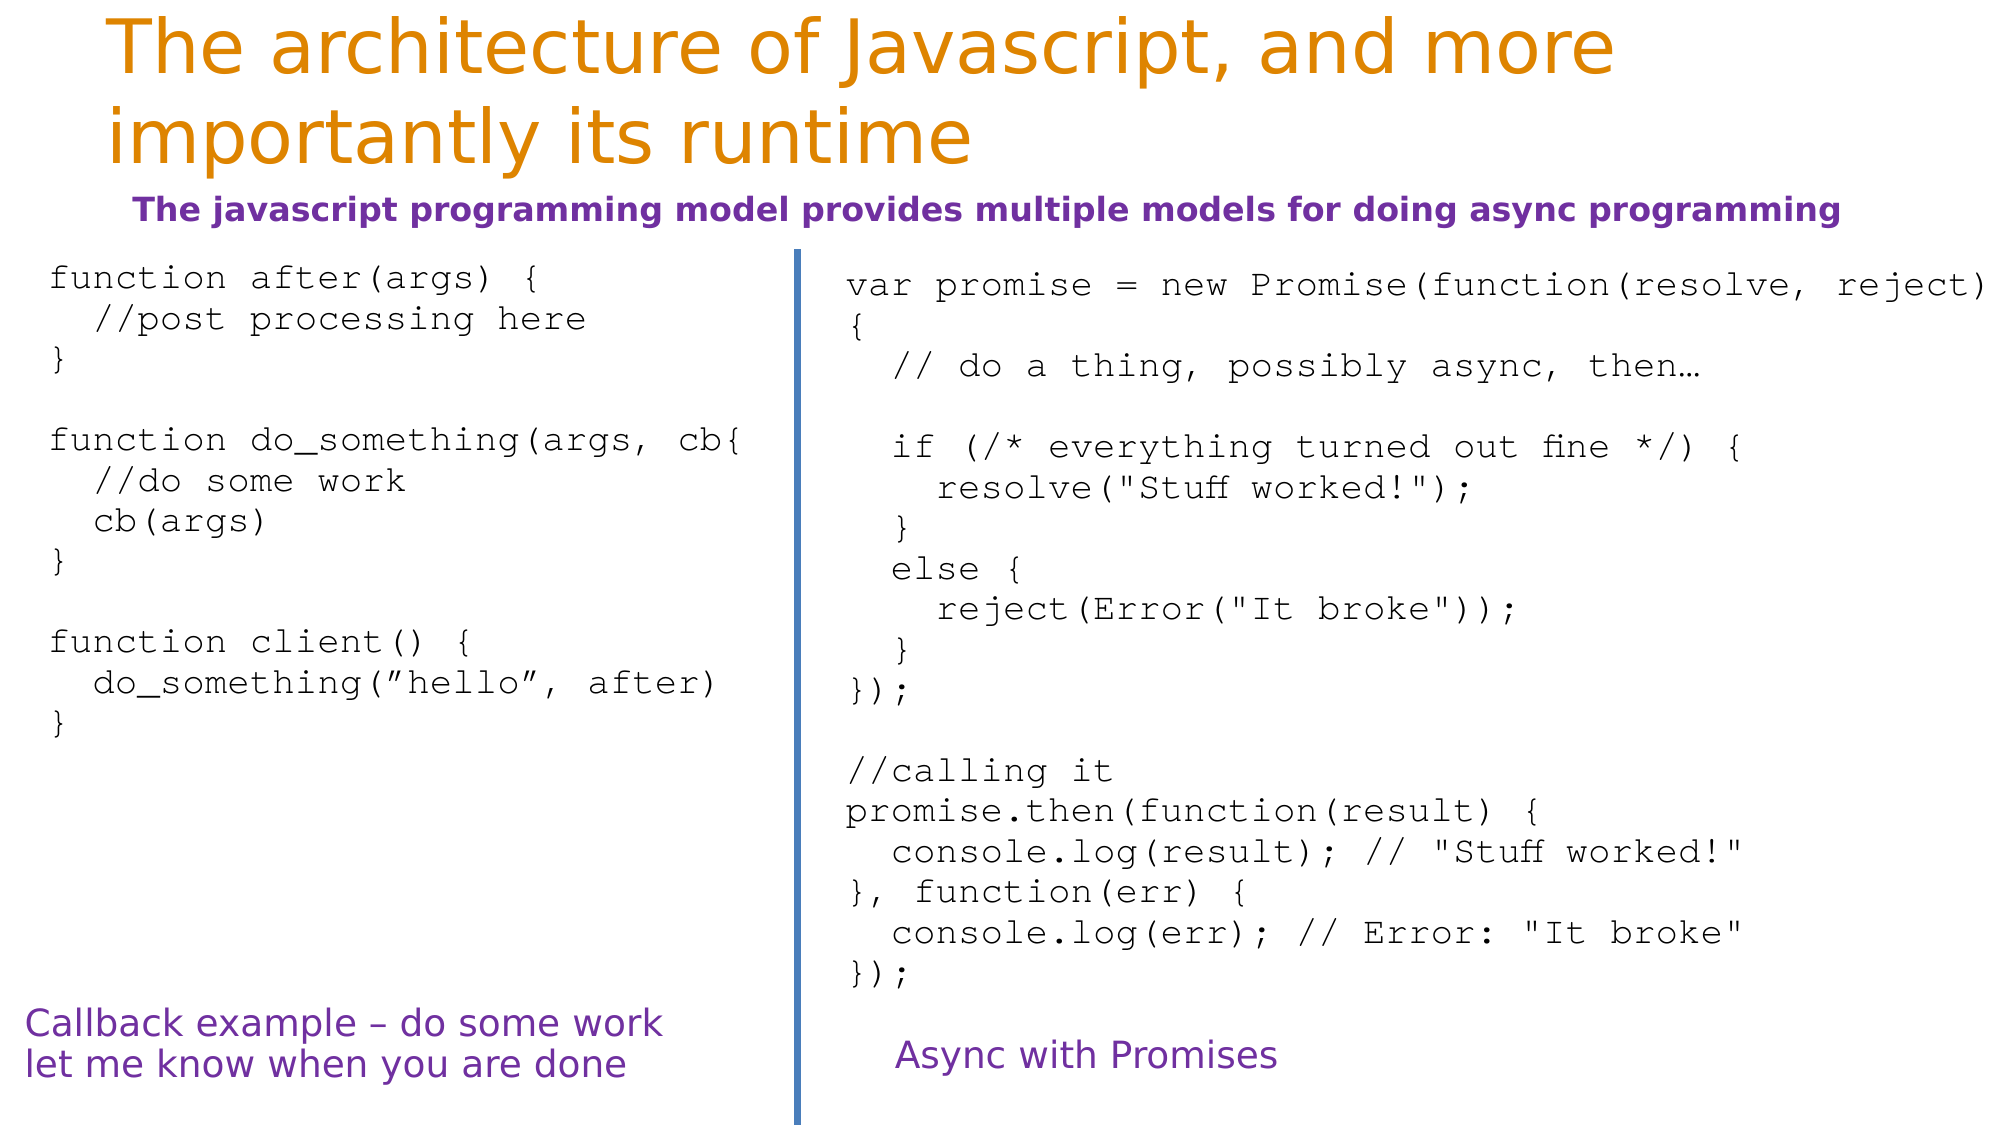

# The architecture of Javascript, and more importantly its runtime
The javascript programming model provides multiple models for doing async programming

function after(args) {
  //post processing here
}

function do_something(args, cb{
  //do some work
  cb(args)
}

function client() {
  do_something(”hello”, after)
}
var promise = new Promise(function(resolve, reject) {
  // do a thing, possibly async, then…

  if (/* everything turned out fine */) {
    resolve("Stuff worked!");
  }
  else {
    reject(Error("It broke"));
  }
});

//calling it
promise.then(function(result) {
  console.log(result); // "Stuff worked!"
}, function(err) {
  console.log(err); // Error: "It broke"
});
Callback example – do some work
let me know when you are done
Async with Promises